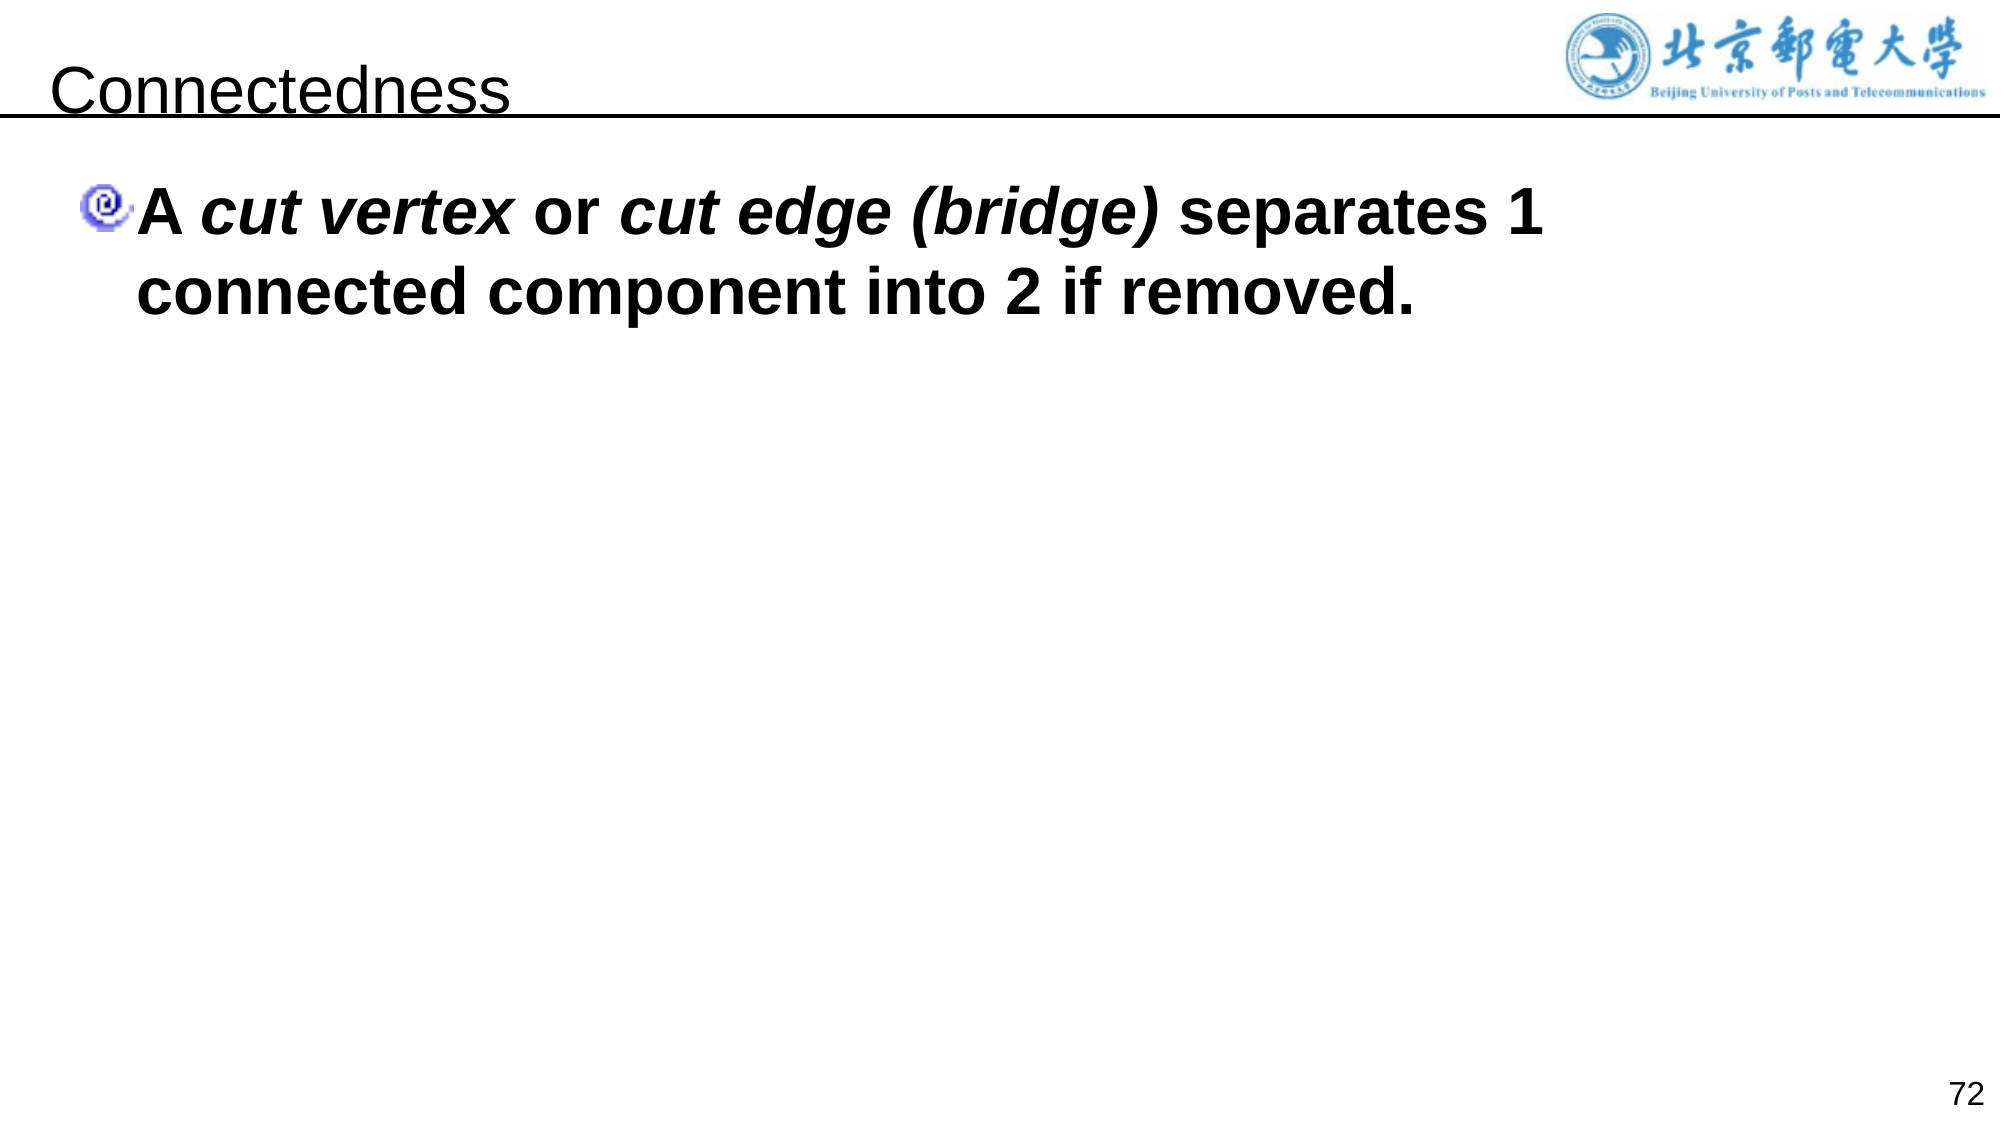

Connectedness
A cut vertex or cut edge (bridge) separates 1 connected component into 2 if removed.